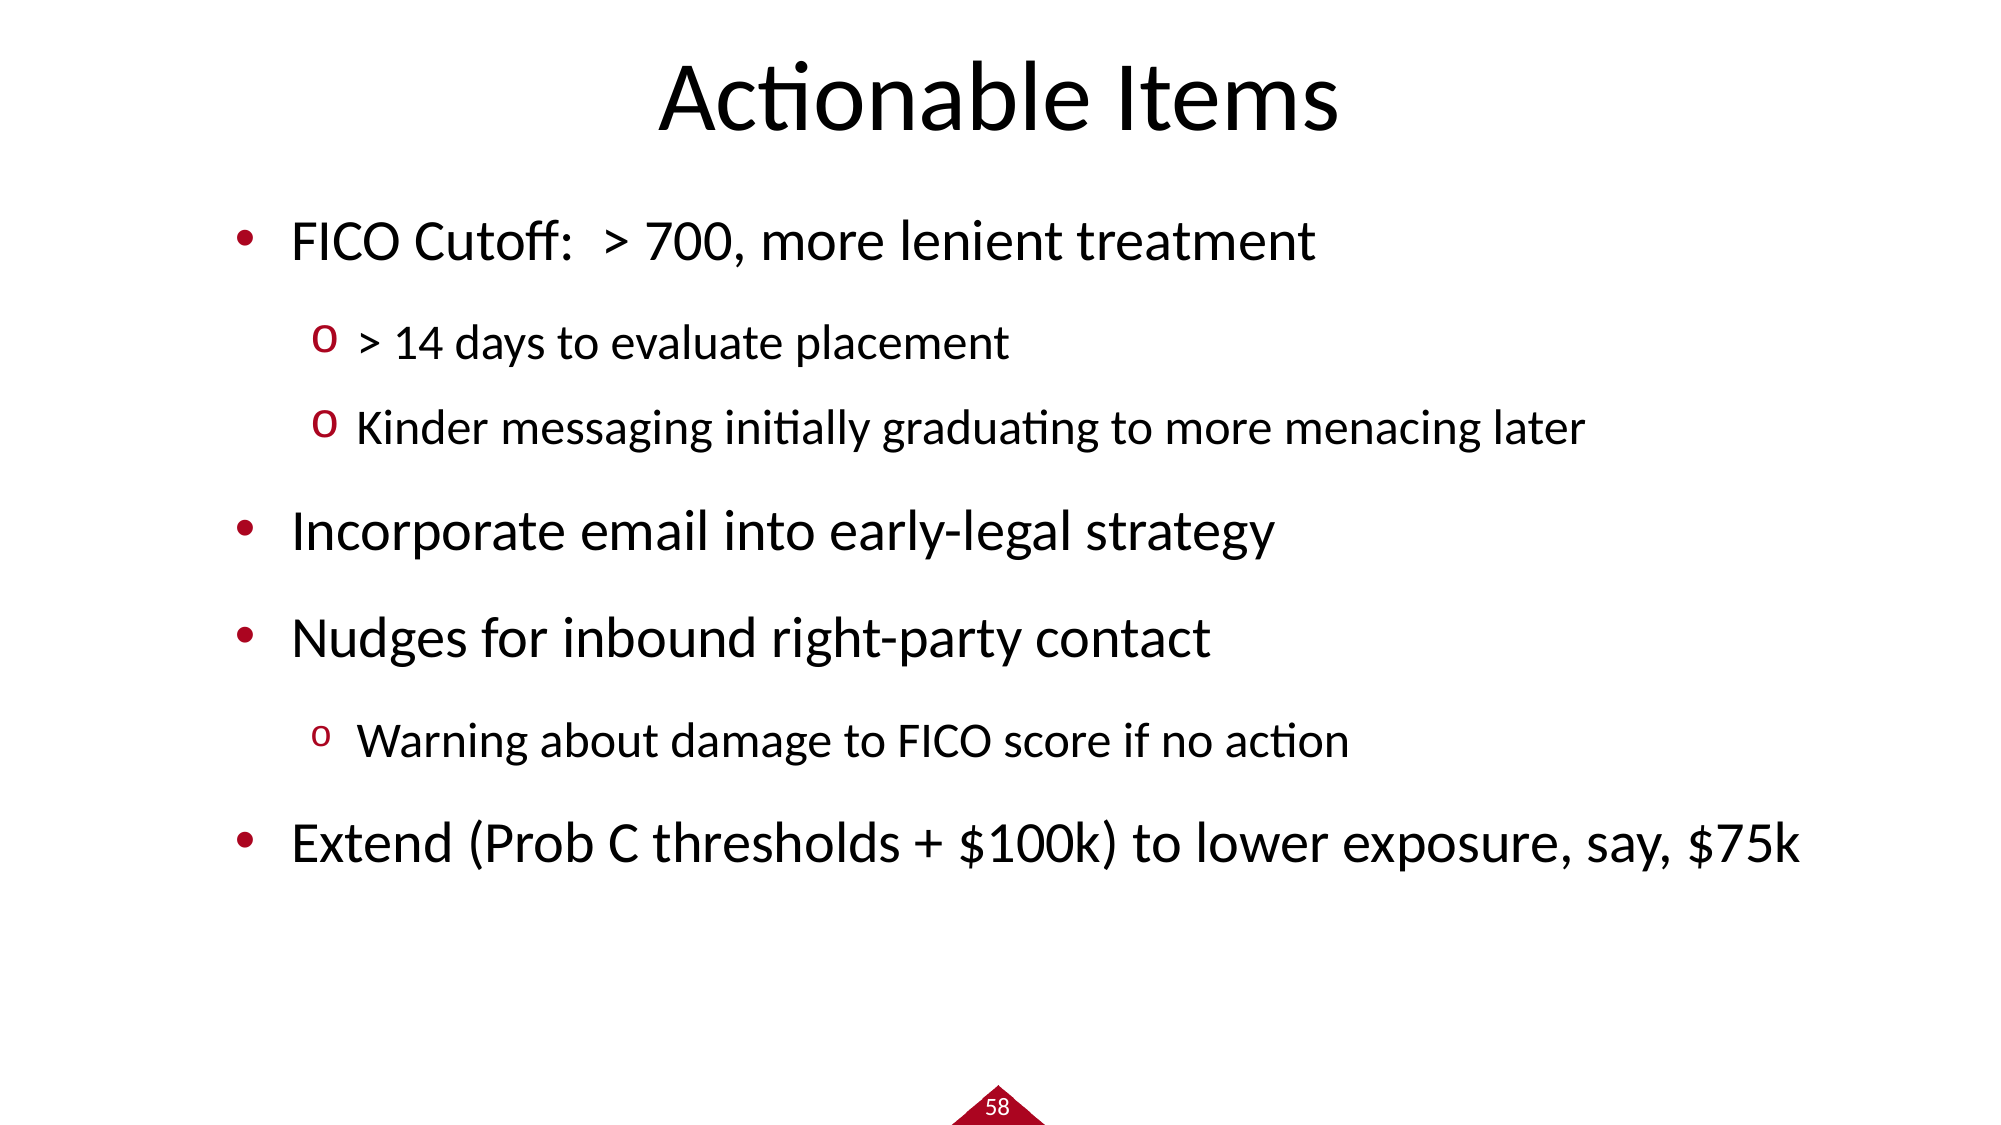

# Actionable Items
FICO Cutoff:  > 700, more lenient treatment
> 14 days to evaluate placement
Kinder messaging initially graduating to more menacing later
Incorporate email into early-legal strategy
Nudges for inbound right-party contact
Warning about damage to FICO score if no action
Extend (Prob C thresholds + $100k) to lower exposure, say, $75k
58